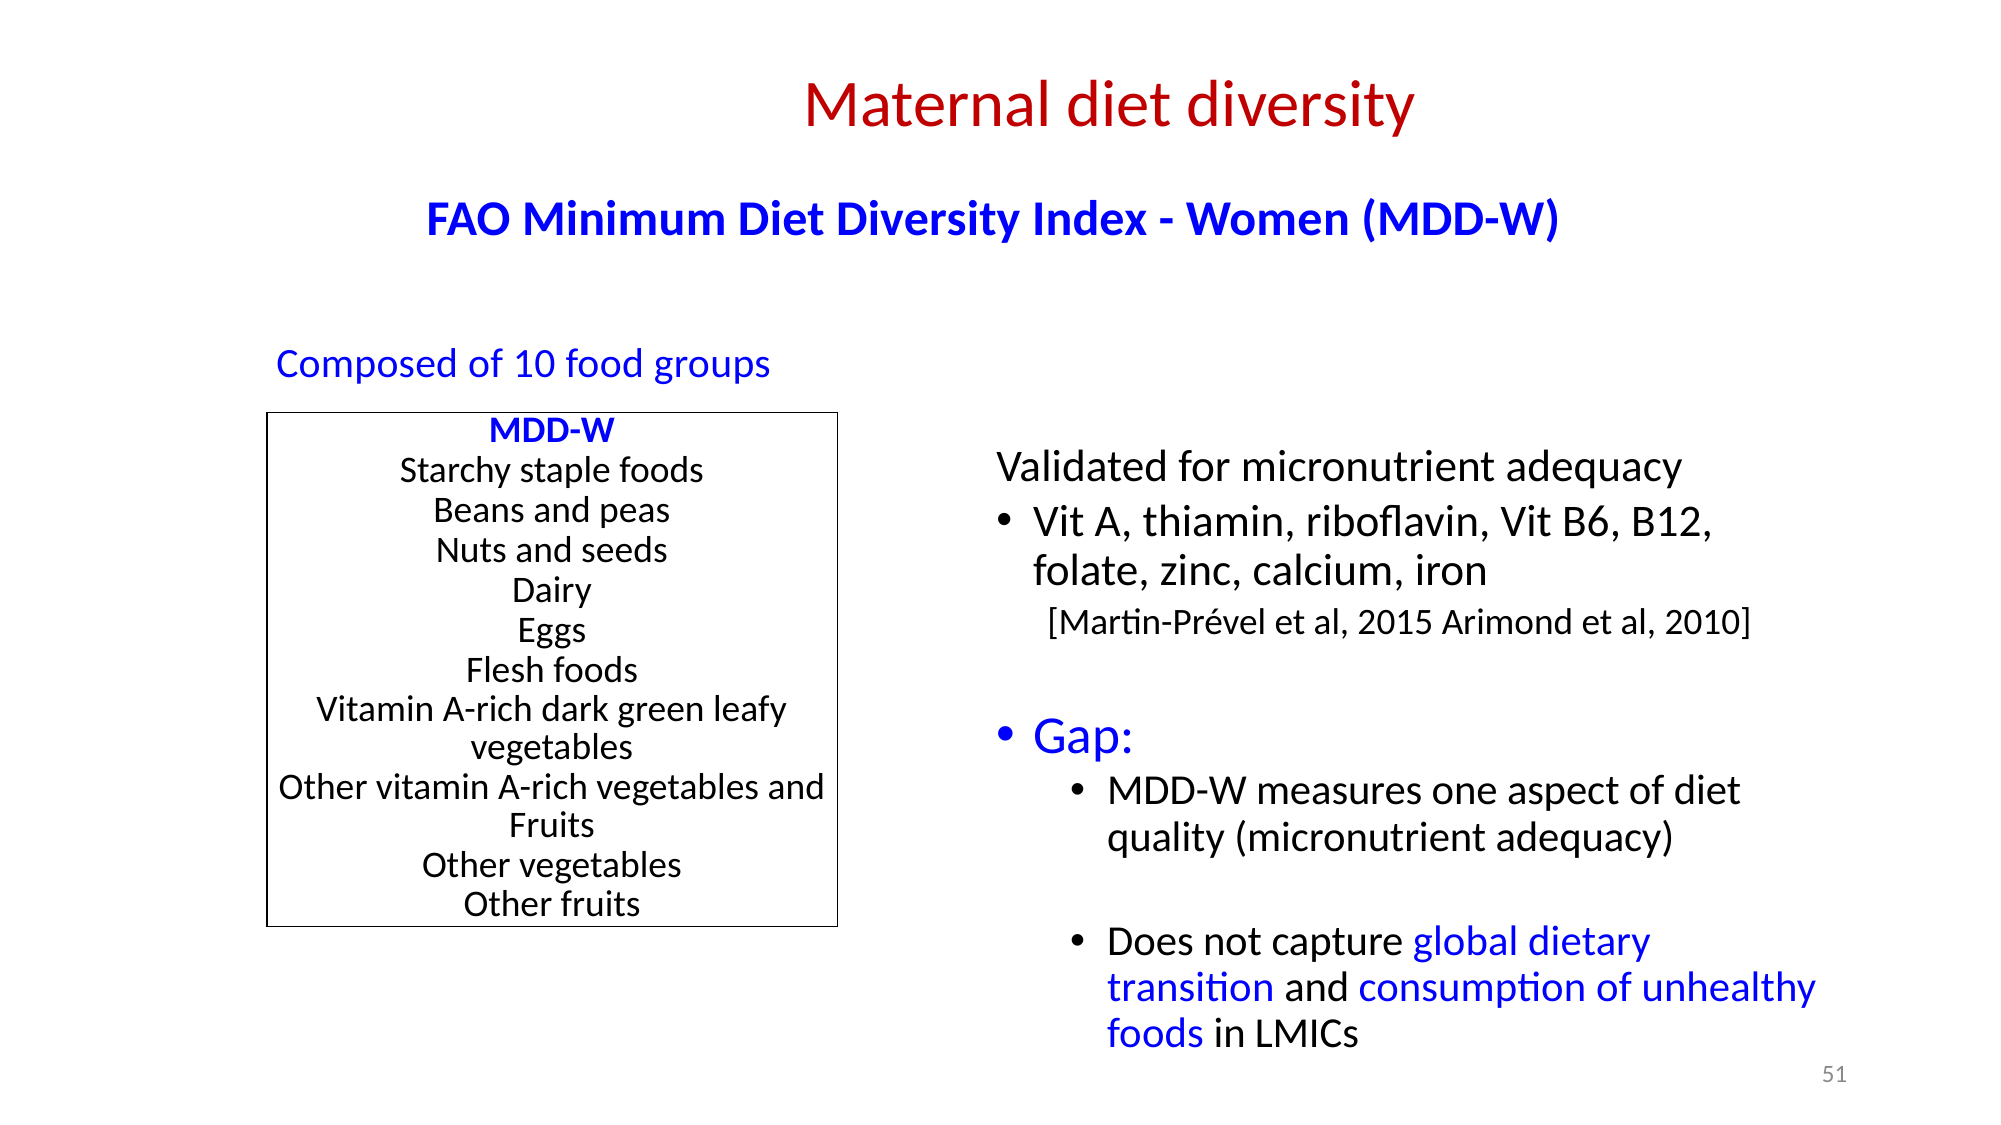

Maternal diet diversity
# FAO Minimum Diet Diversity Index - Women (MDD-W)
Composed of 10 food groups
| MDD-W |
| --- |
| Starchy staple foods |
| Beans and peas |
| Nuts and seeds |
| Dairy |
| Eggs |
| Flesh foods |
| Vitamin A-rich dark green leafy vegetables |
| Other vitamin A-rich vegetables and Fruits |
| Other vegetables |
| Other fruits |
Validated for micronutrient adequacy
Vit A, thiamin, riboflavin, Vit B6, B12, folate, zinc, calcium, iron
      [Martin-Prével et al, 2015 Arimond et al, 2010]

Gap:
MDD-W measures one aspect of diet quality (micronutrient adequacy)

Does not capture global dietary transition and consumption of unhealthy foods in LMICs

51